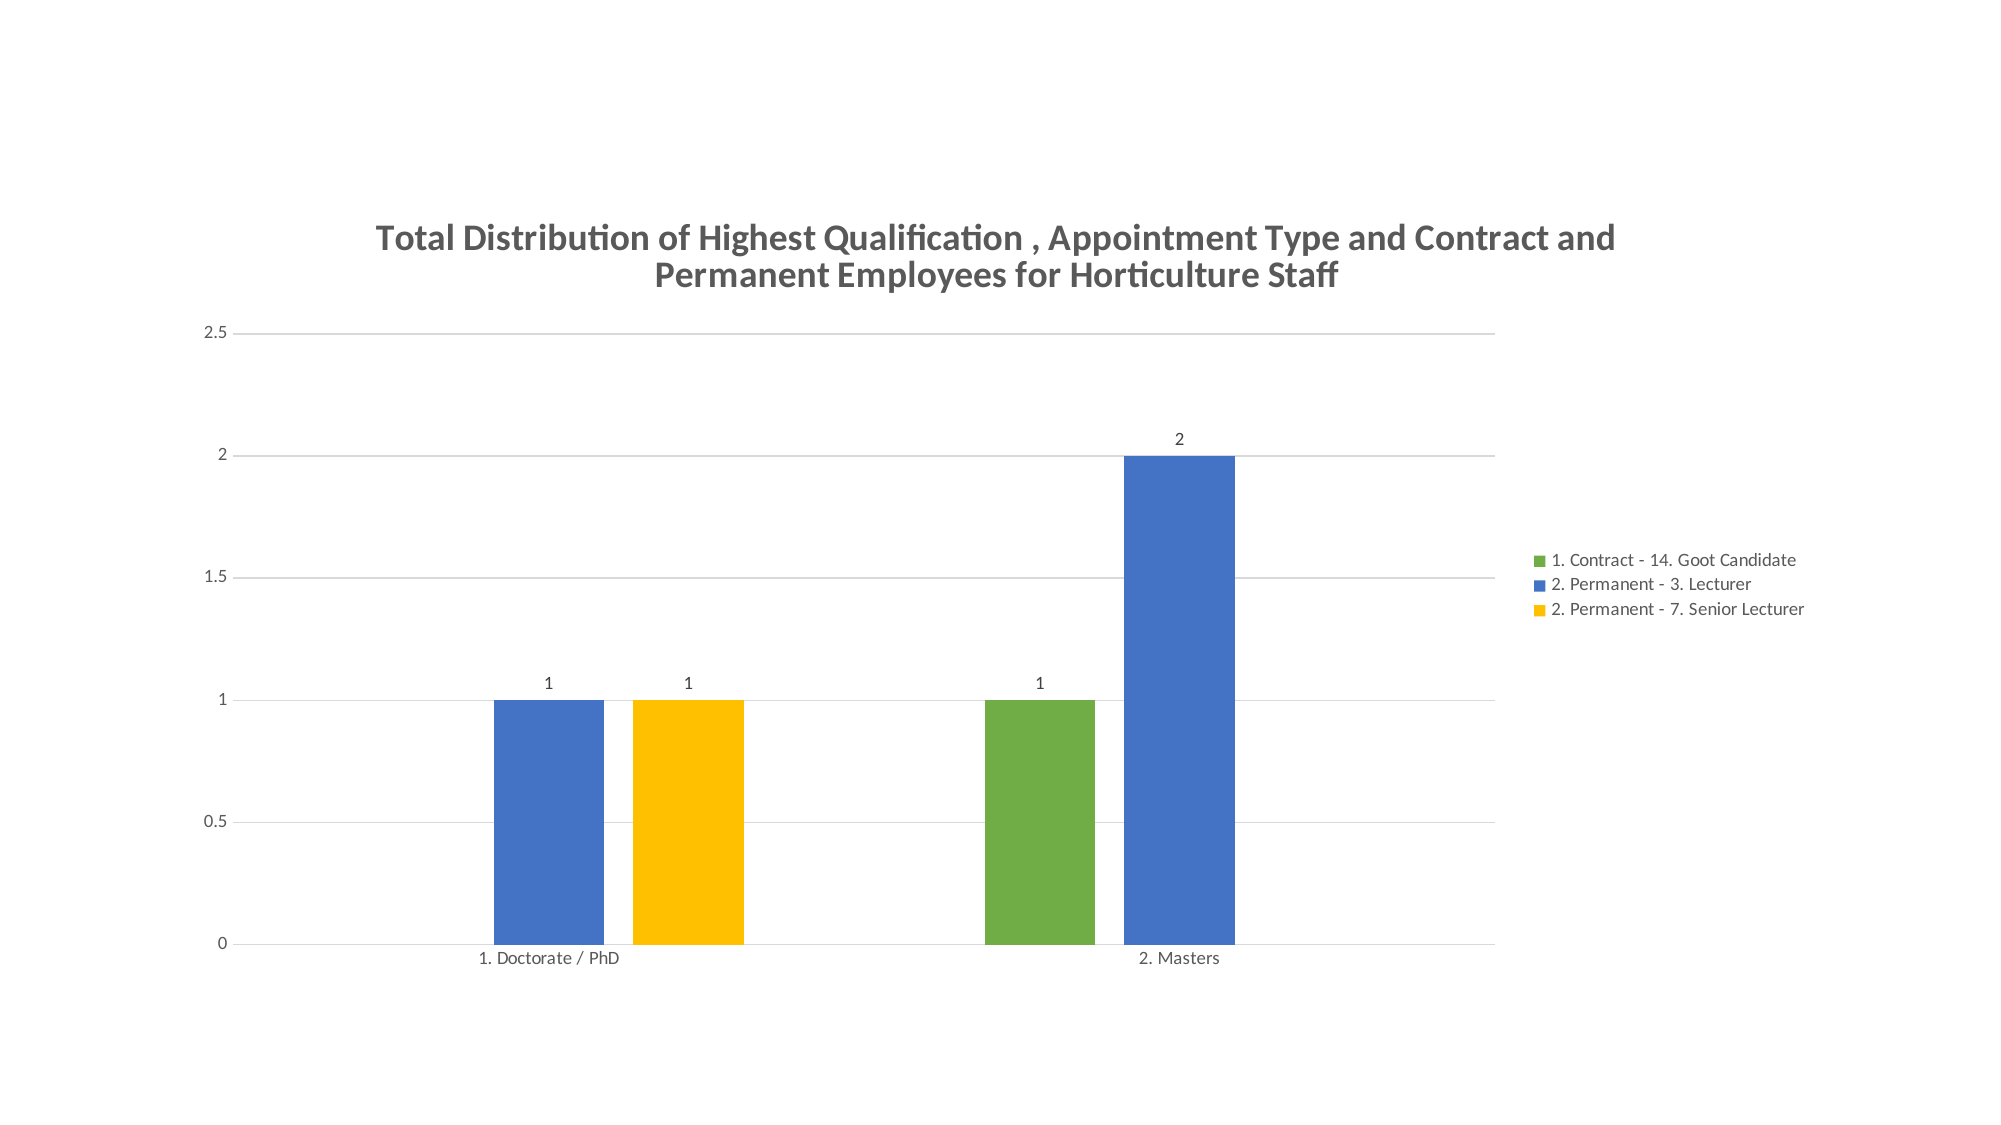

### Chart: Total Distribution of Highest Qualification , Appointment Type and Contract and Permanent Employees for Horticulture Staff

| Category | 1. Contract - 14. Goot Candidate | 2. Permanent - 3. Lecturer | 2. Permanent - 7. Senior Lecturer |
|---|---|---|---|
| 1. Doctorate / PhD | None | 1.0 | 1.0 |
| 2. Masters | 1.0 | 2.0 | None |